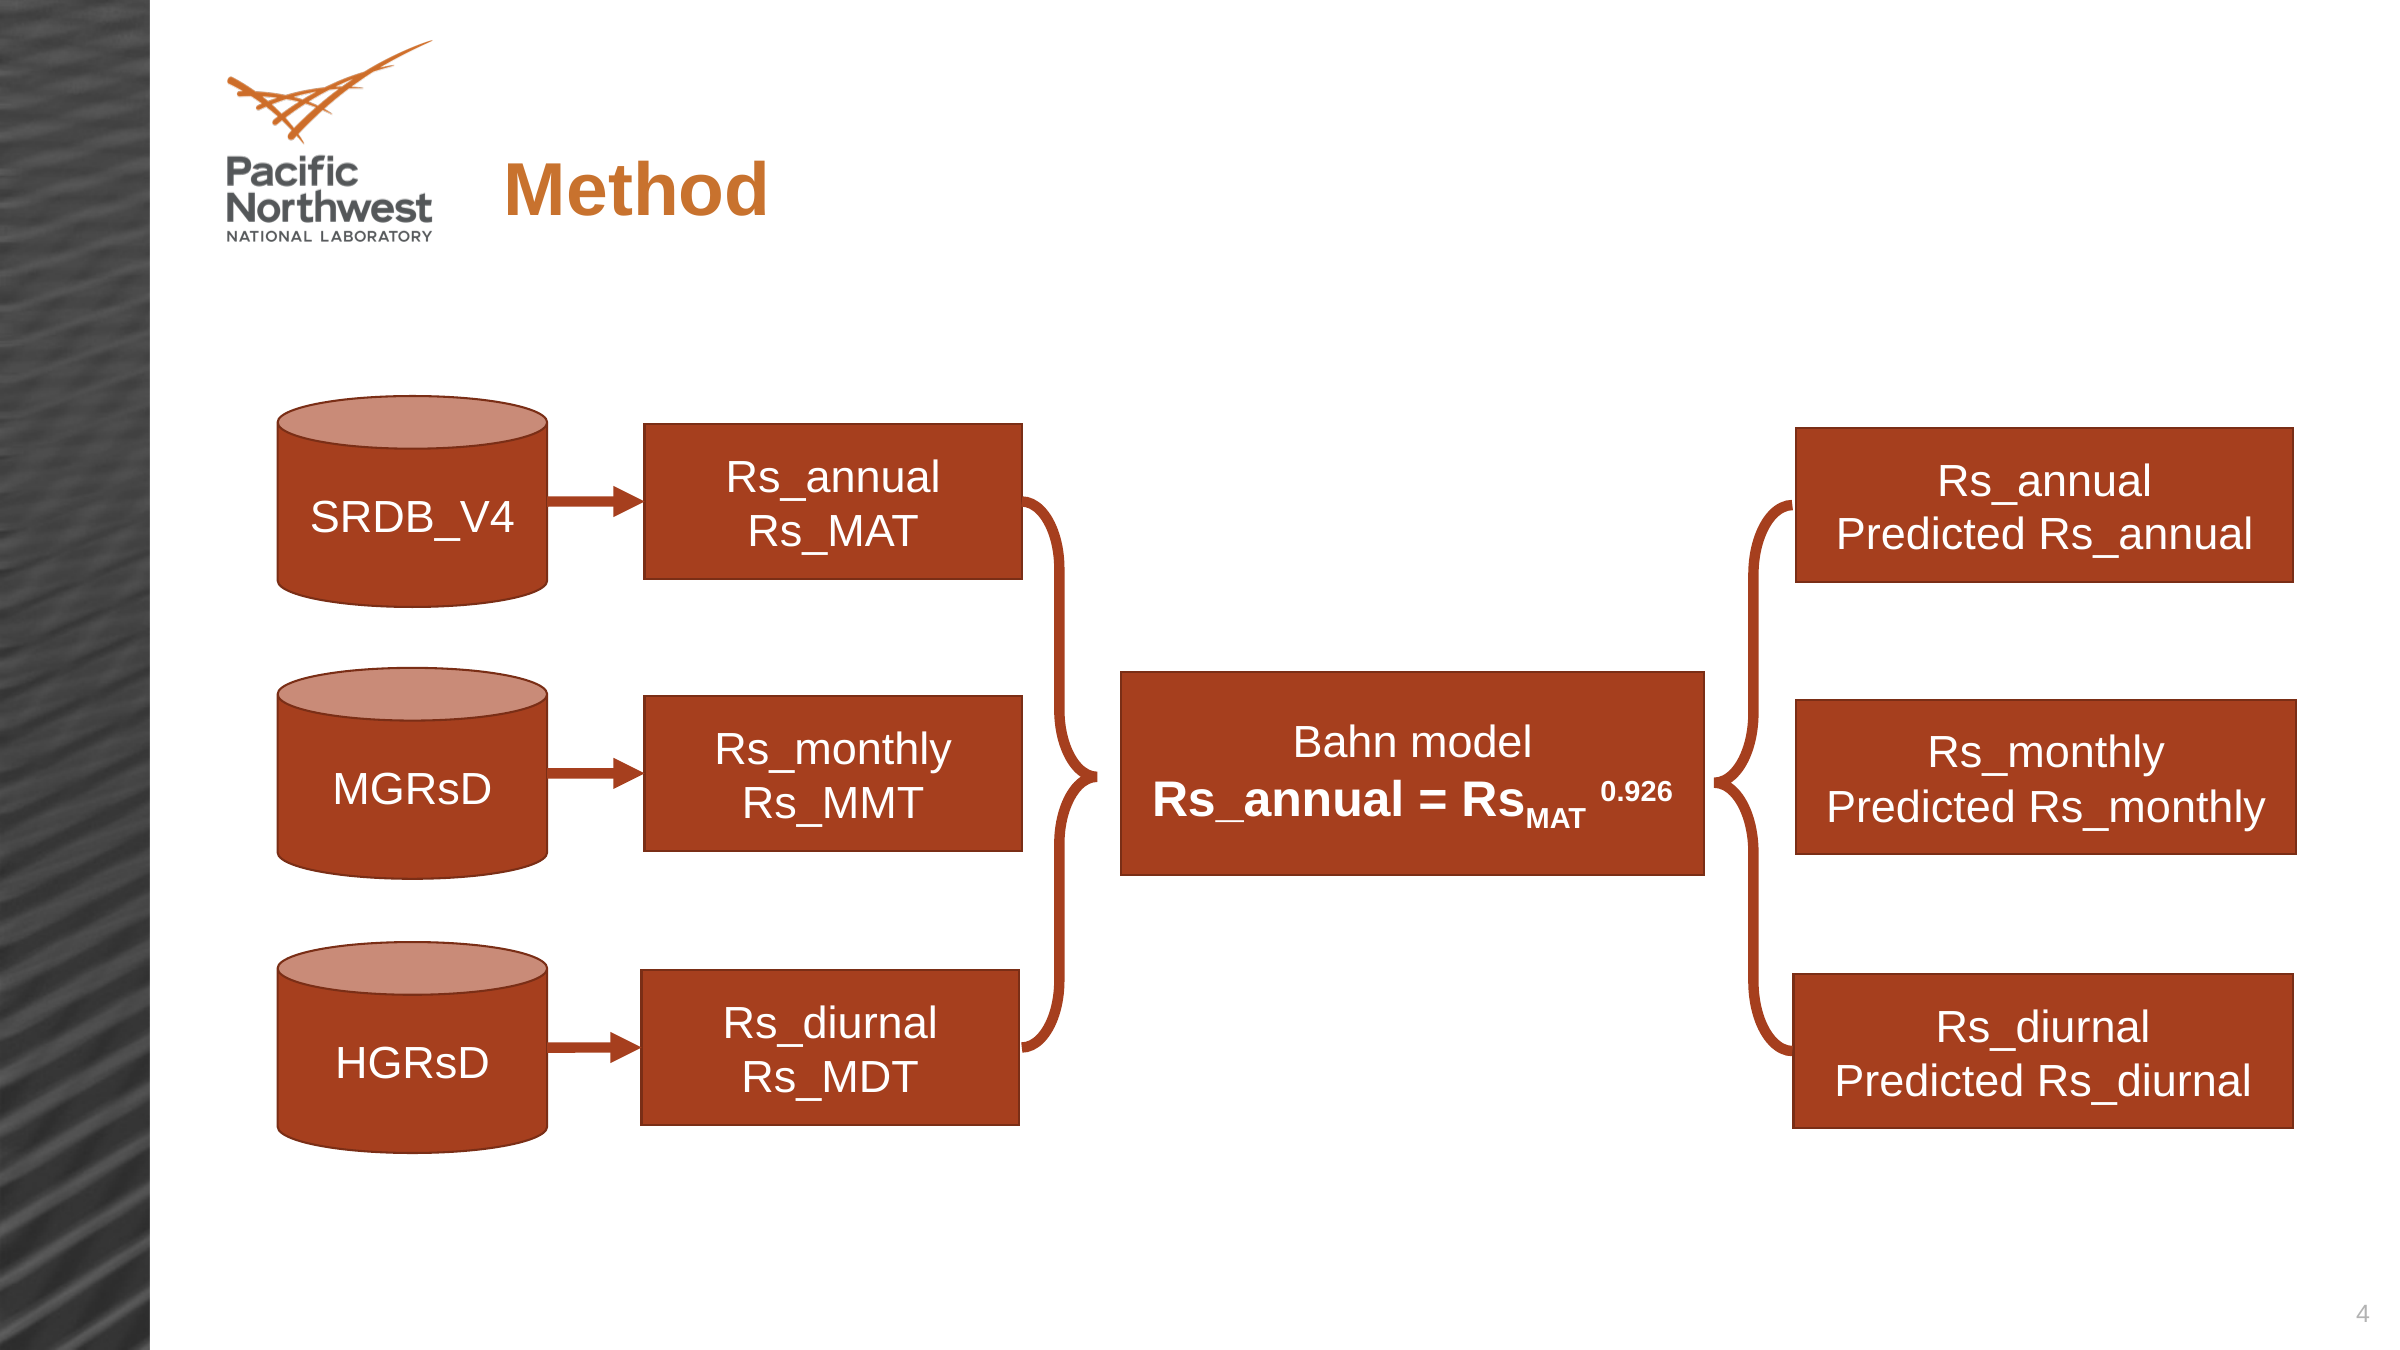

# Method
SRDB_V4
Rs_annual
Rs_MAT
Rs_annual
Predicted Rs_annual

MGRsD
Bahn model
Rs_annual = RsMAT 0.926
Rs_monthly
Rs_MMT
Rs_monthly
Predicted Rs_monthly
HGRsD
Rs_diurnal
Rs_MDT
Rs_diurnal
Predicted Rs_diurnal
4